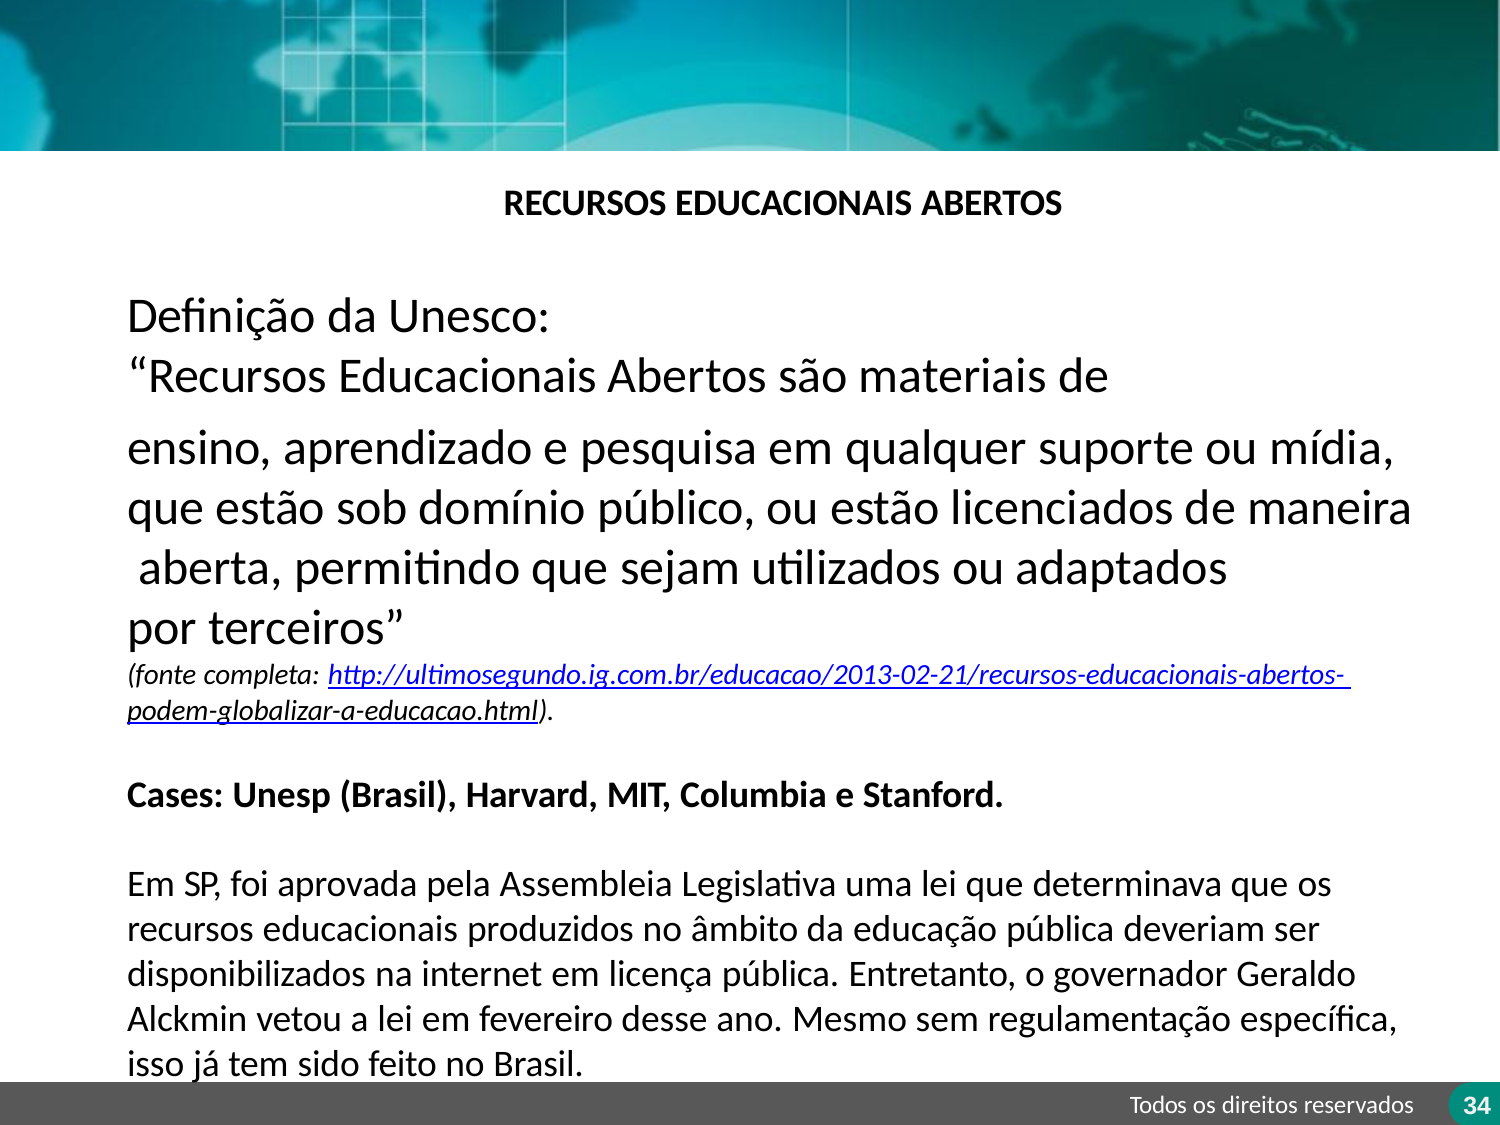

RECURSOS EDUCACIONAIS ABERTOS
# Definição da Unesco:
“Recursos Educacionais Abertos são materiais de
ensino, aprendizado e pesquisa em qualquer suporte ou mídia,  que estão sob domínio público, ou estão licenciados de maneira  aberta, permitindo que sejam utilizados ou adaptados
por terceiros”
(fonte completa: http://ultimosegundo.ig.com.br/educacao/2013-02-21/recursos-educacionais-abertos-  podem-globalizar-a-educacao.html).

Cases: Unesp (Brasil), Harvard, MIT, Columbia e Stanford.

Em SP, foi aprovada pela Assembleia Legislativa uma lei que determinava que os  recursos educacionais produzidos no âmbito da educação pública deveriam ser  disponibilizados na internet em licença pública. Entretanto, o governador Geraldo  Alckmin vetou a lei em fevereiro desse ano. Mesmo sem regulamentação específica,  isso já tem sido feito no Brasil.

34
Todos os direitos reservados